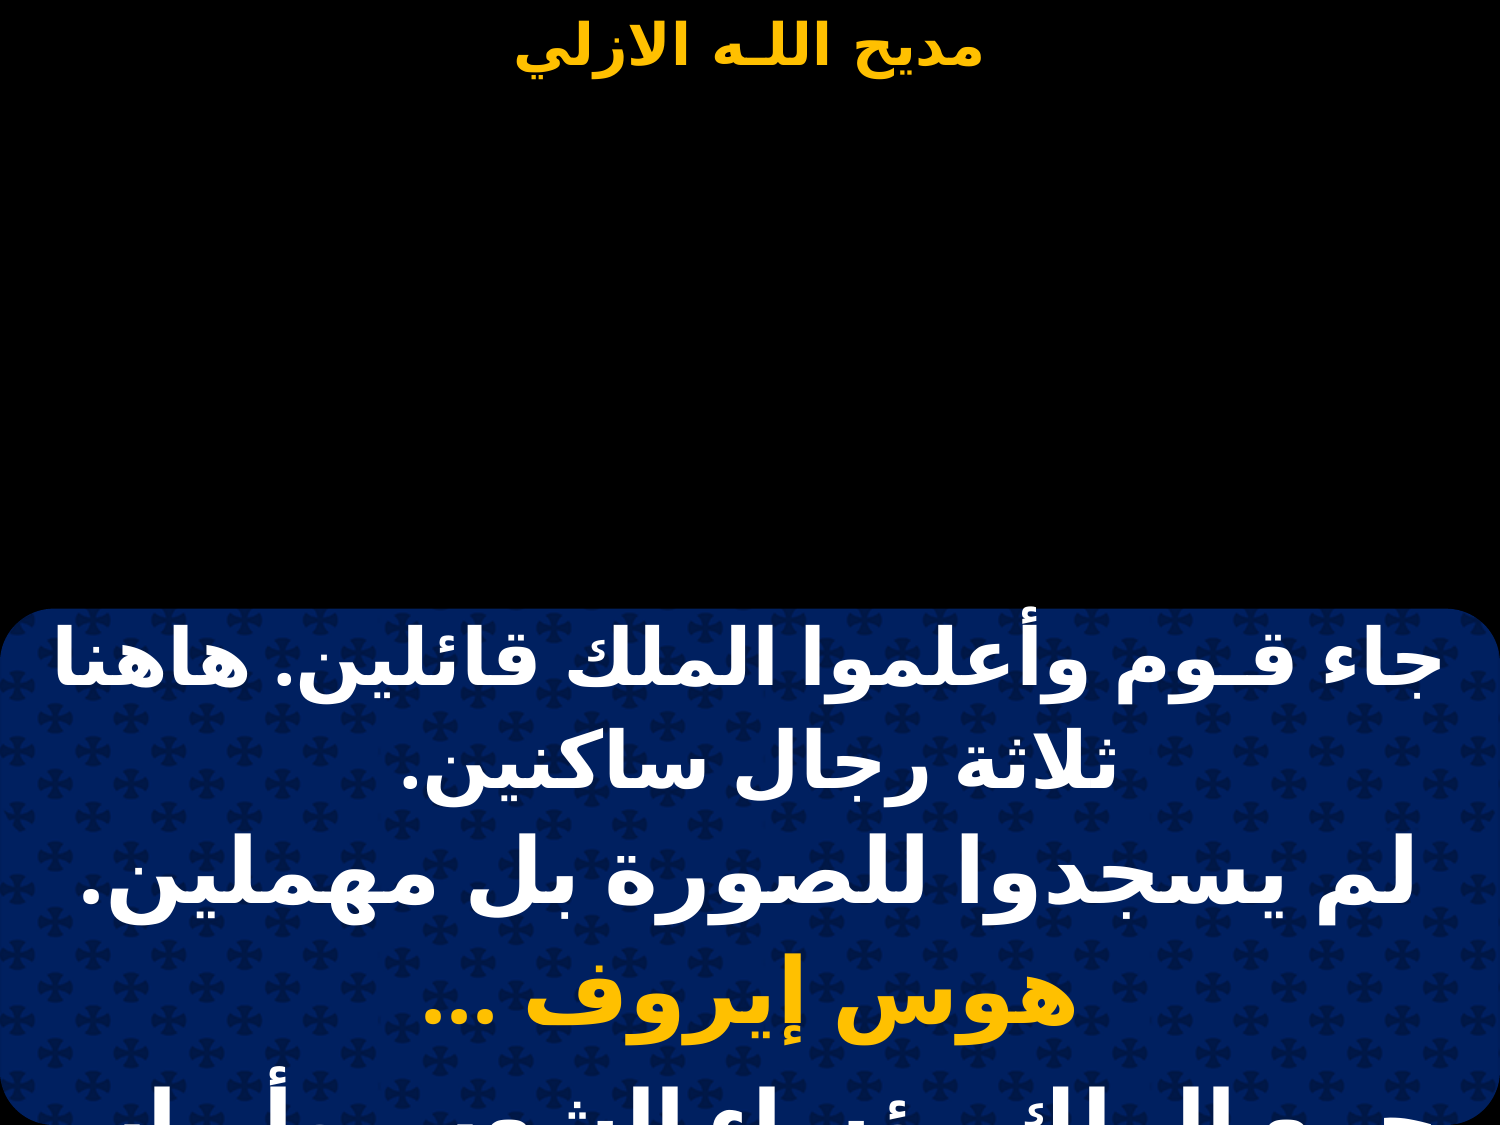

#
| جاء قـوم وأعلموا الملك قائلين. هاهنا ثلاثة رجال ساكنين. لم يسجدوا للصورة بل مهملين. هوس إيروف ... |
| --- |
| جمع الملك رؤساء الشعب. وأرباب الدولة وكل الرتب. وقال أوقدوا الأتون بالحطب. هوس إيروف... |